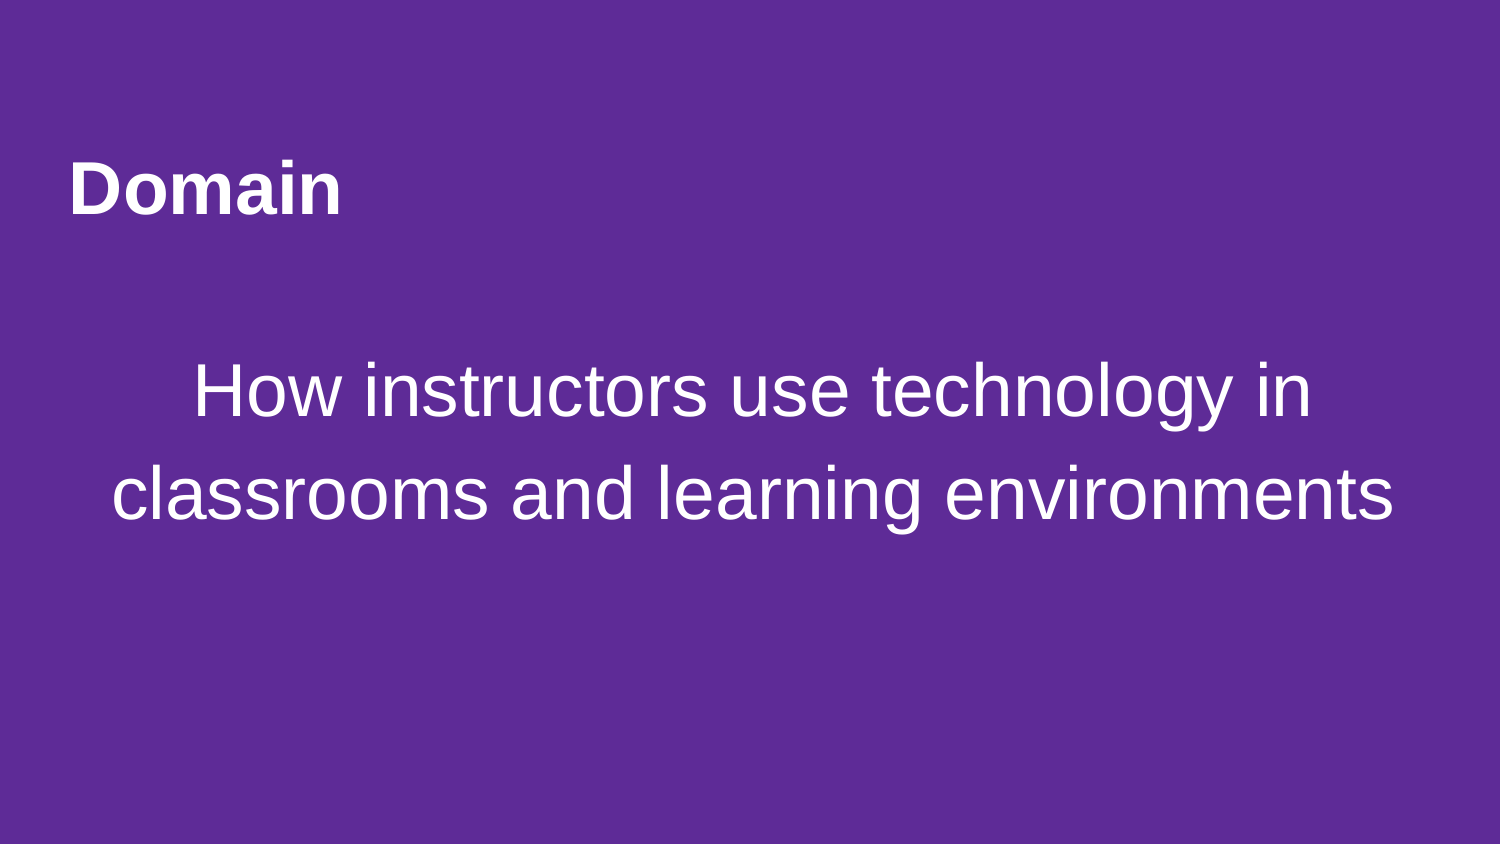

# Domain
How instructors use technology in classrooms and learning environments